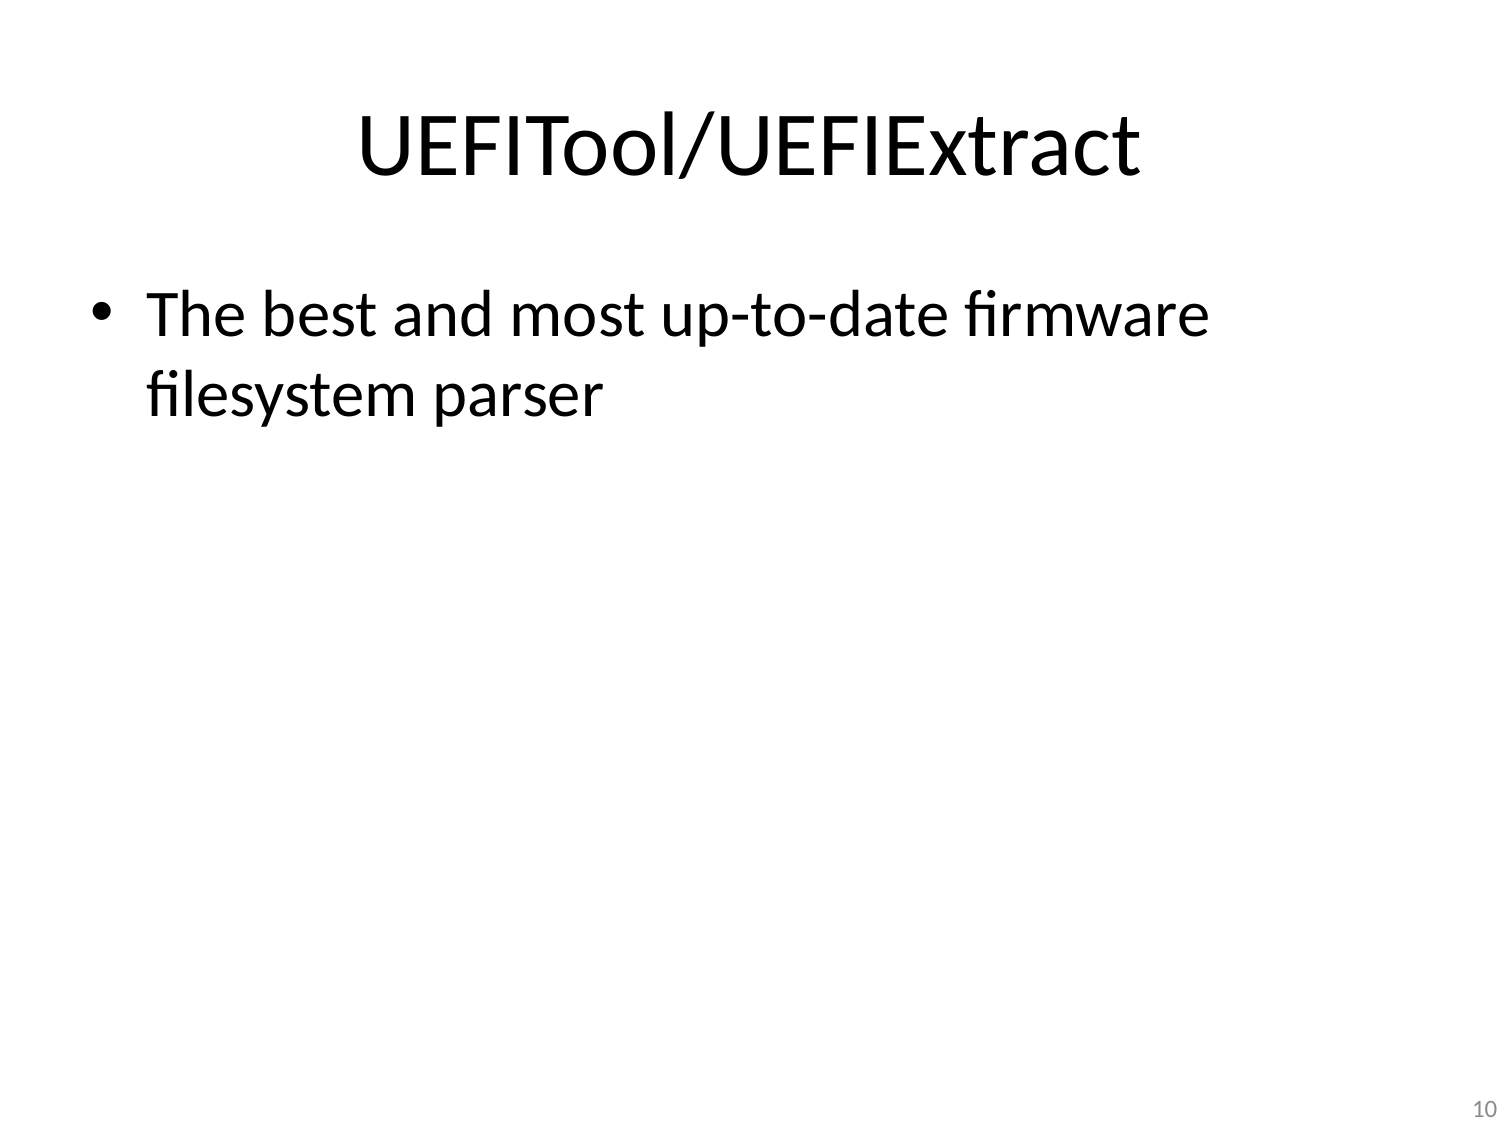

# UEFITool/UEFIExtract
The best and most up-to-date firmware filesystem parser
10